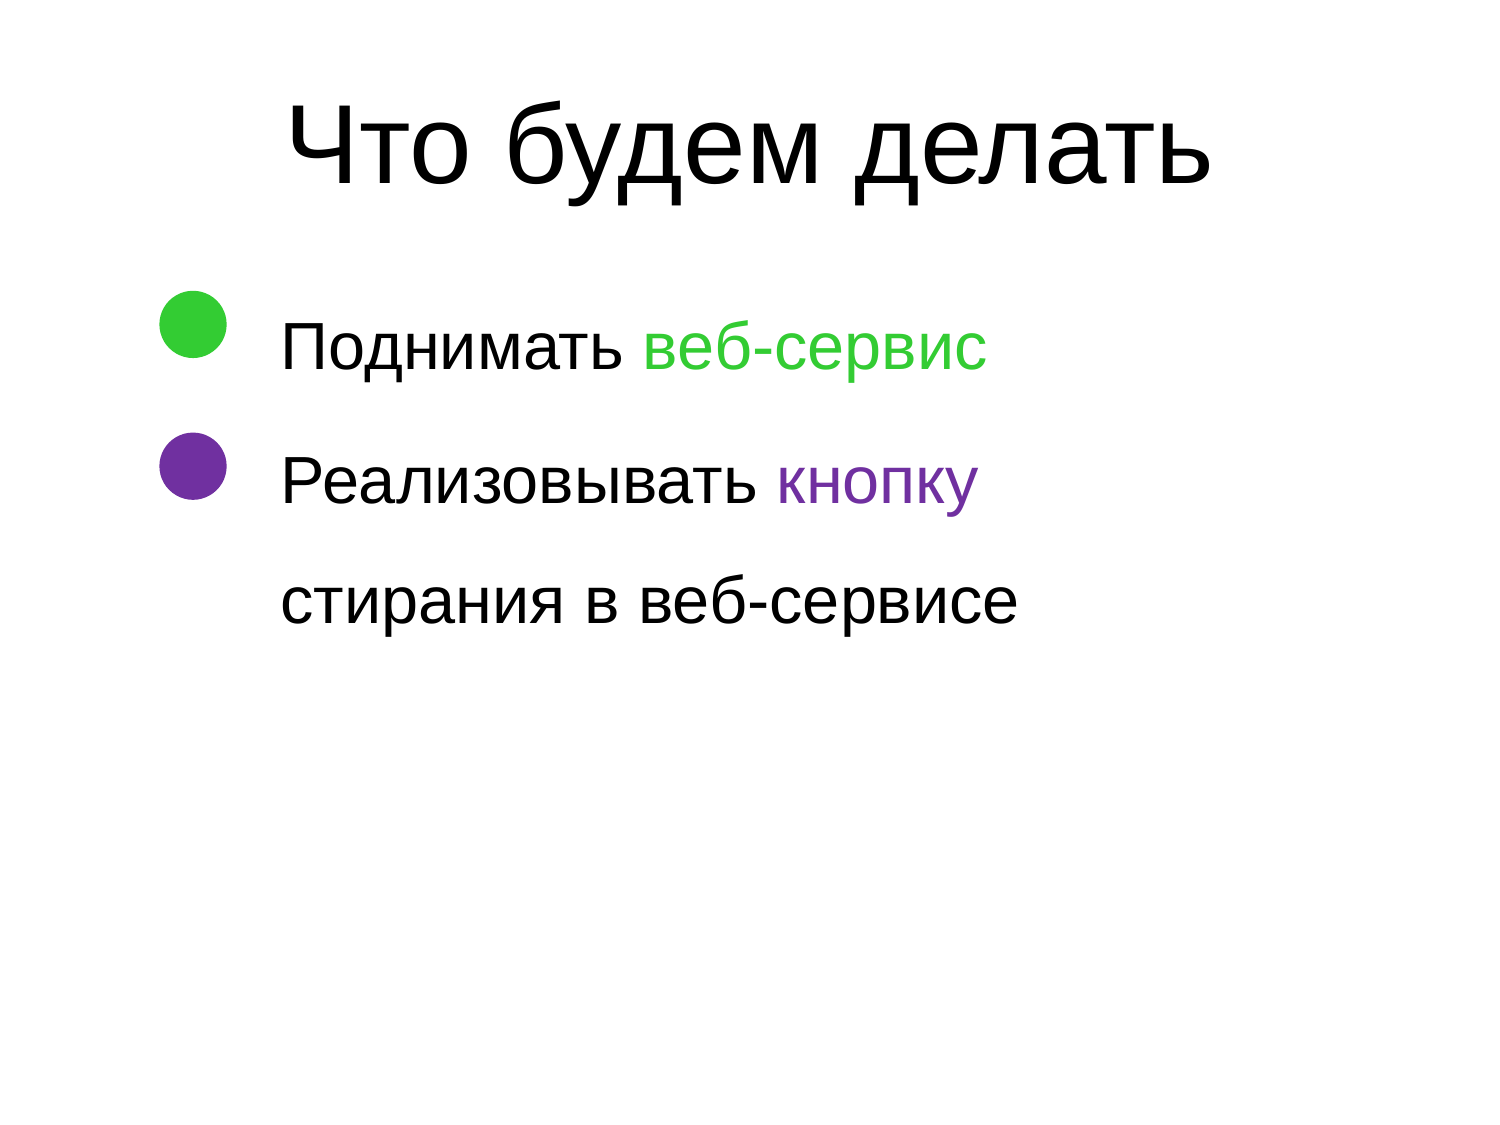

# Что будем делать
Поднимать веб-сервис
Реализовывать кнопку стирания в веб-сервисе